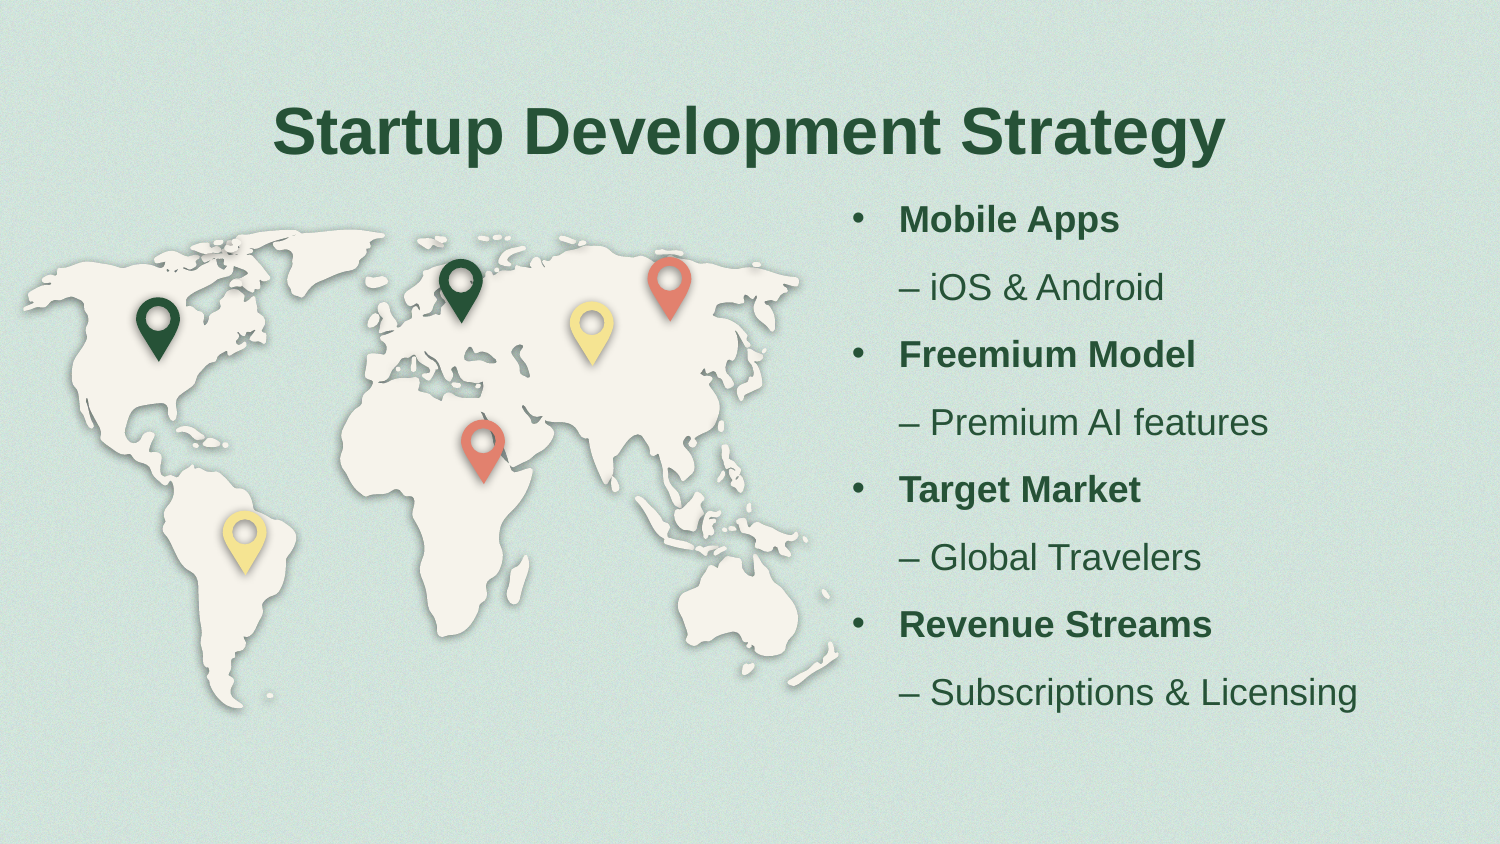

# Startup Development Strategy
Mobile Apps
– iOS & Android
Freemium Model
– Premium AI features
Target Market
– Global Travelers
Revenue Streams
– Subscriptions & Licensing